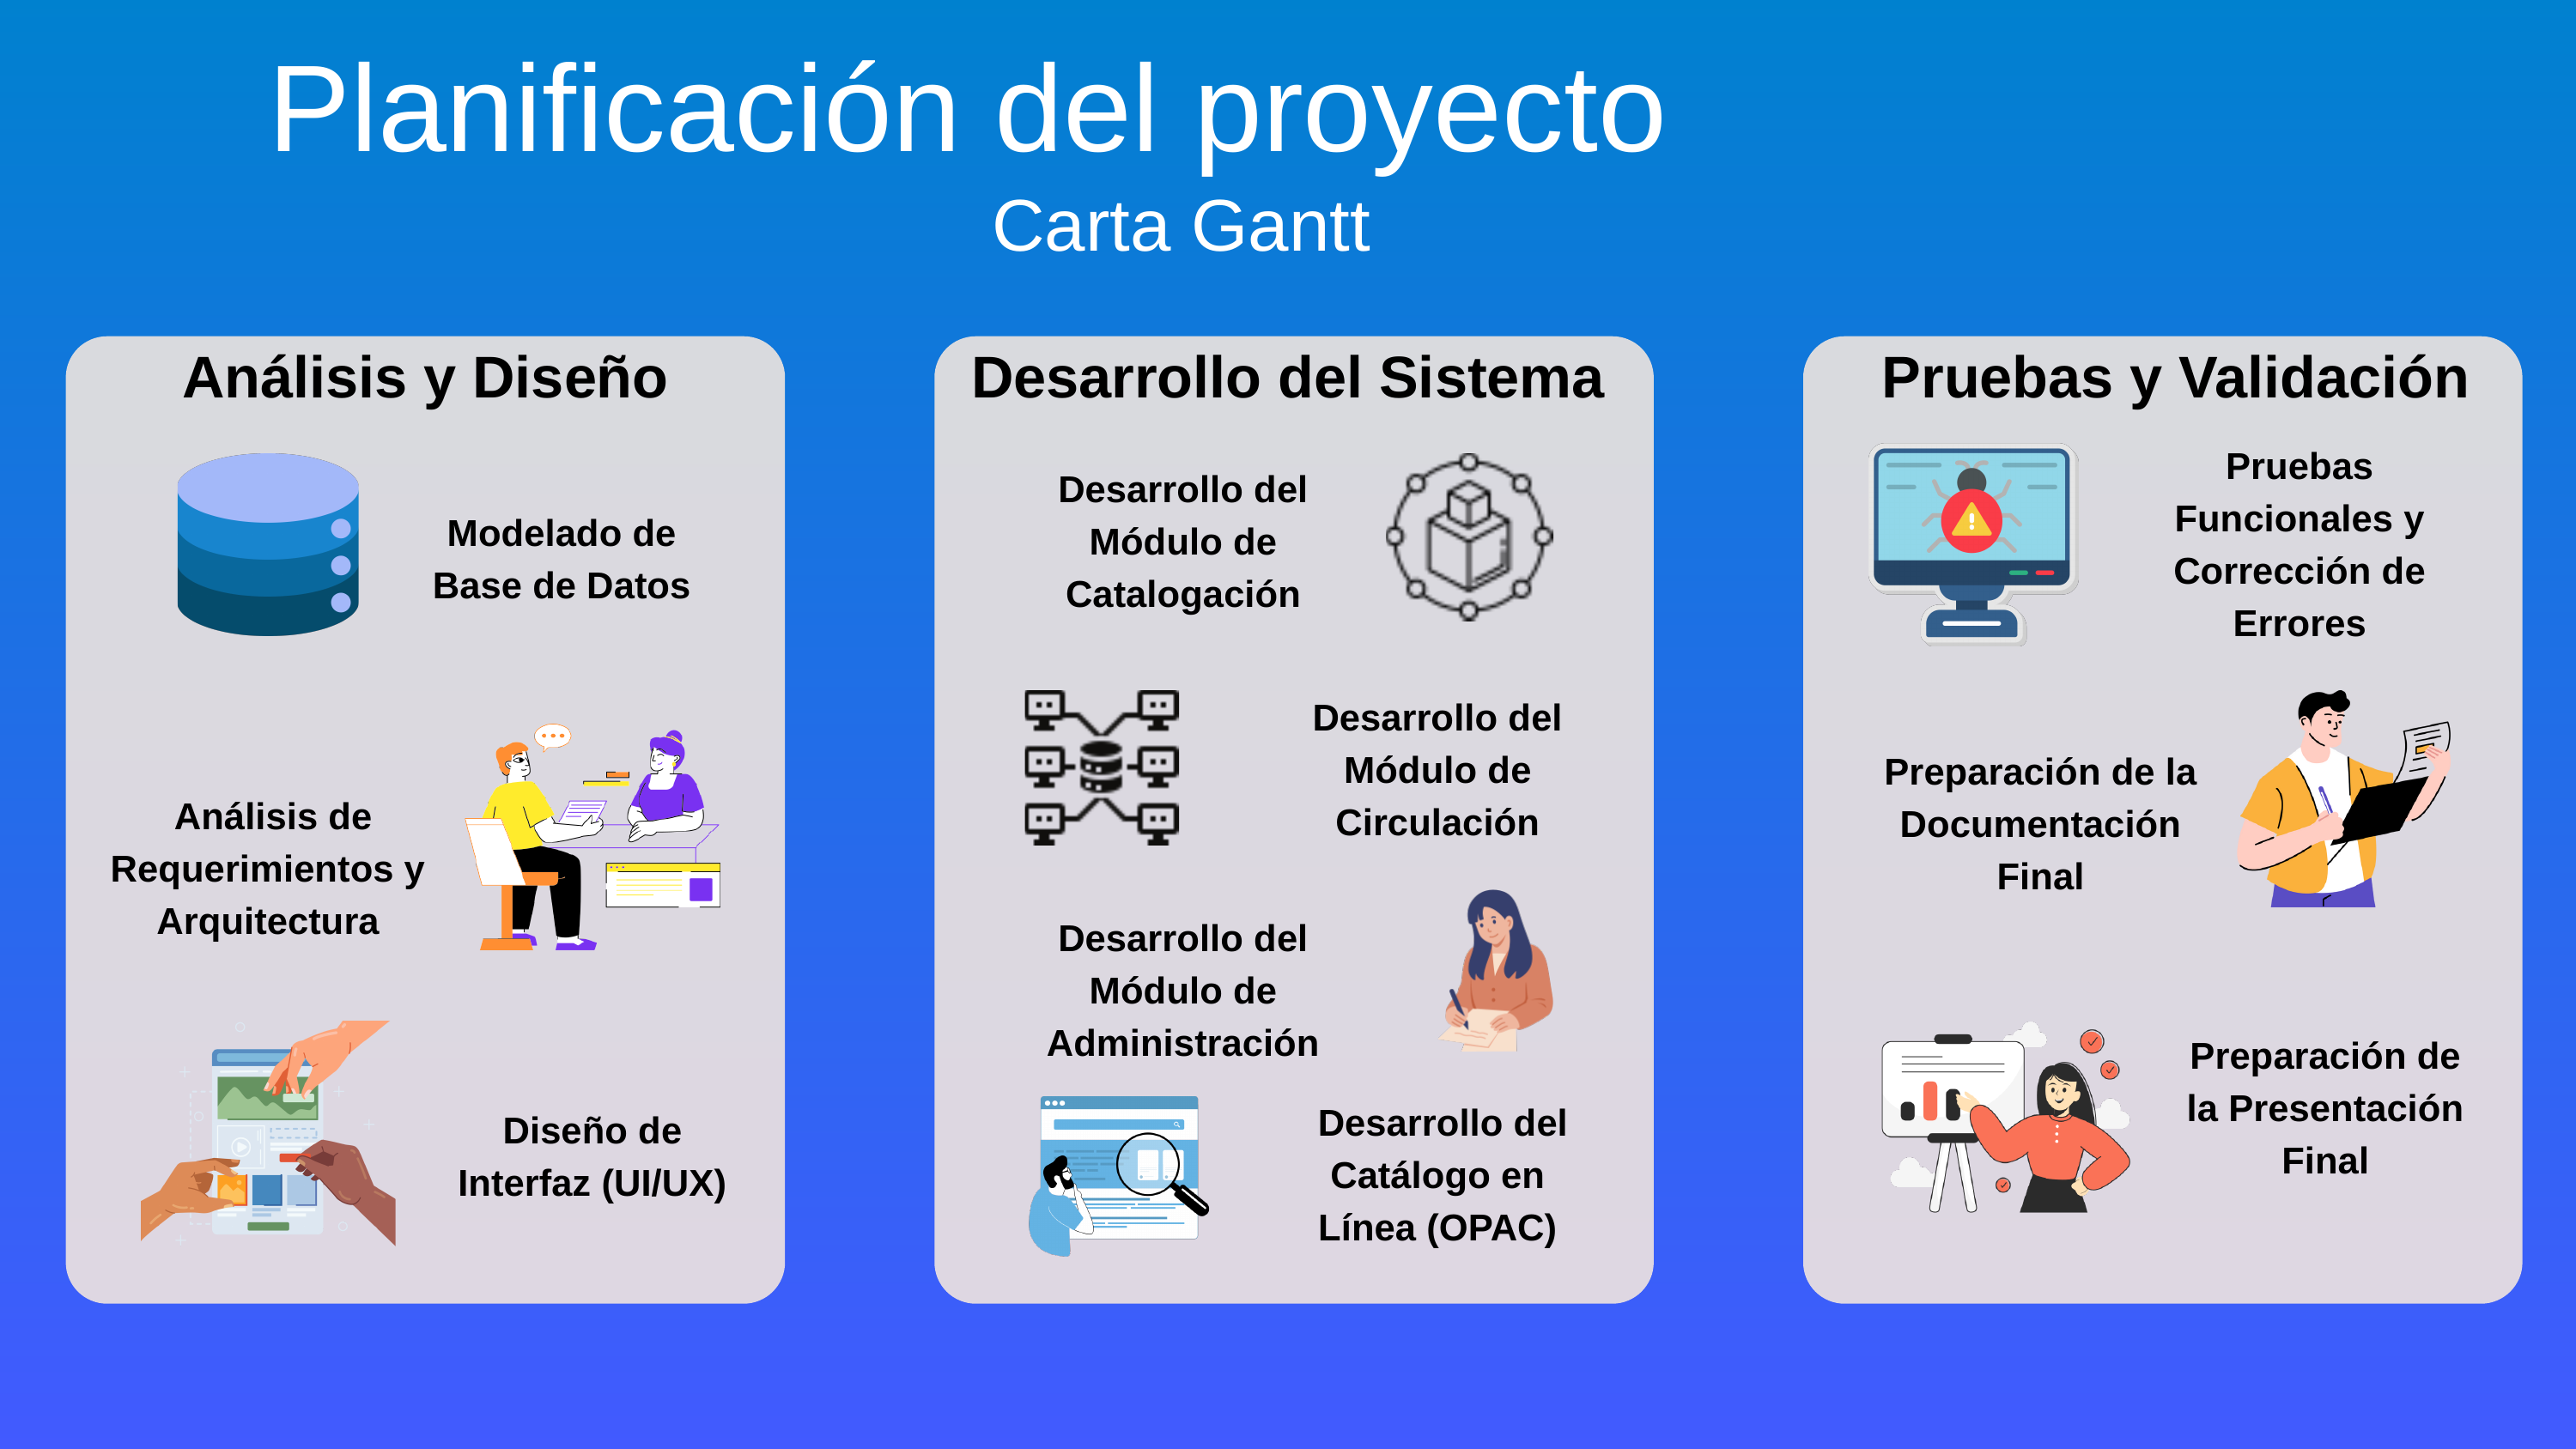

Planificación del proyecto
Carta Gantt
Análisis y Diseño
Desarrollo del Sistema
 Pruebas y Validación

Pruebas Funcionales y Corrección de Errores

Desarrollo del Módulo de Catalogación
Modelado de Base de Datos
Desarrollo del Módulo de Circulación

Preparación de la Documentación Final
 Análisis de Requerimientos y Arquitectura

Desarrollo del Módulo de Administración

Preparación de la Presentación Final
 Desarrollo del Catálogo en Línea (OPAC)

Diseño de Interfaz (UI/UX)